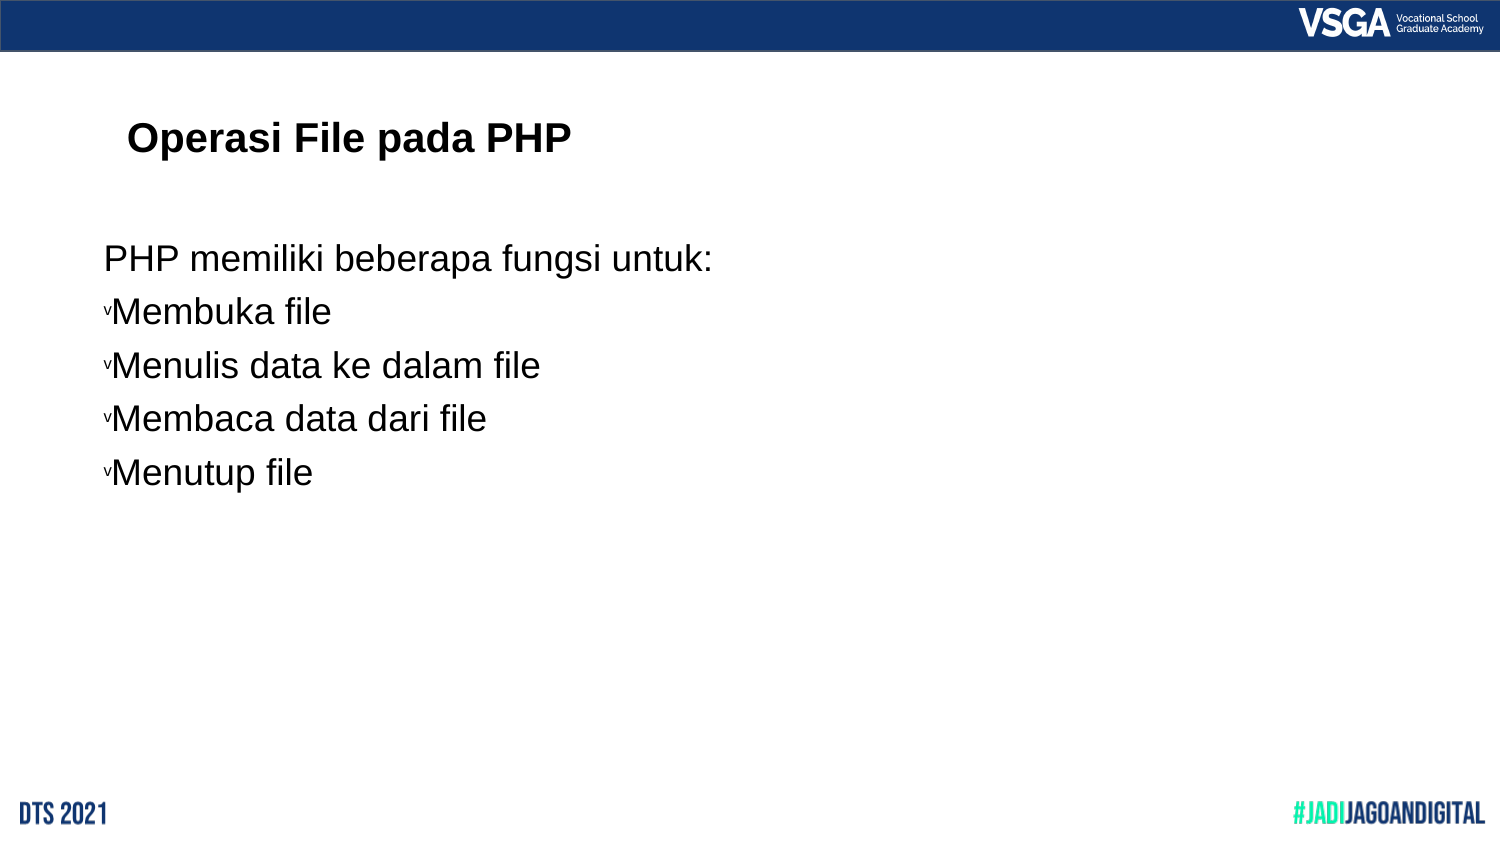

Operasi File pada PHP
PHP memiliki beberapa fungsi untuk:
Membuka file
Menulis data ke dalam file
Membaca data dari file
Menutup file